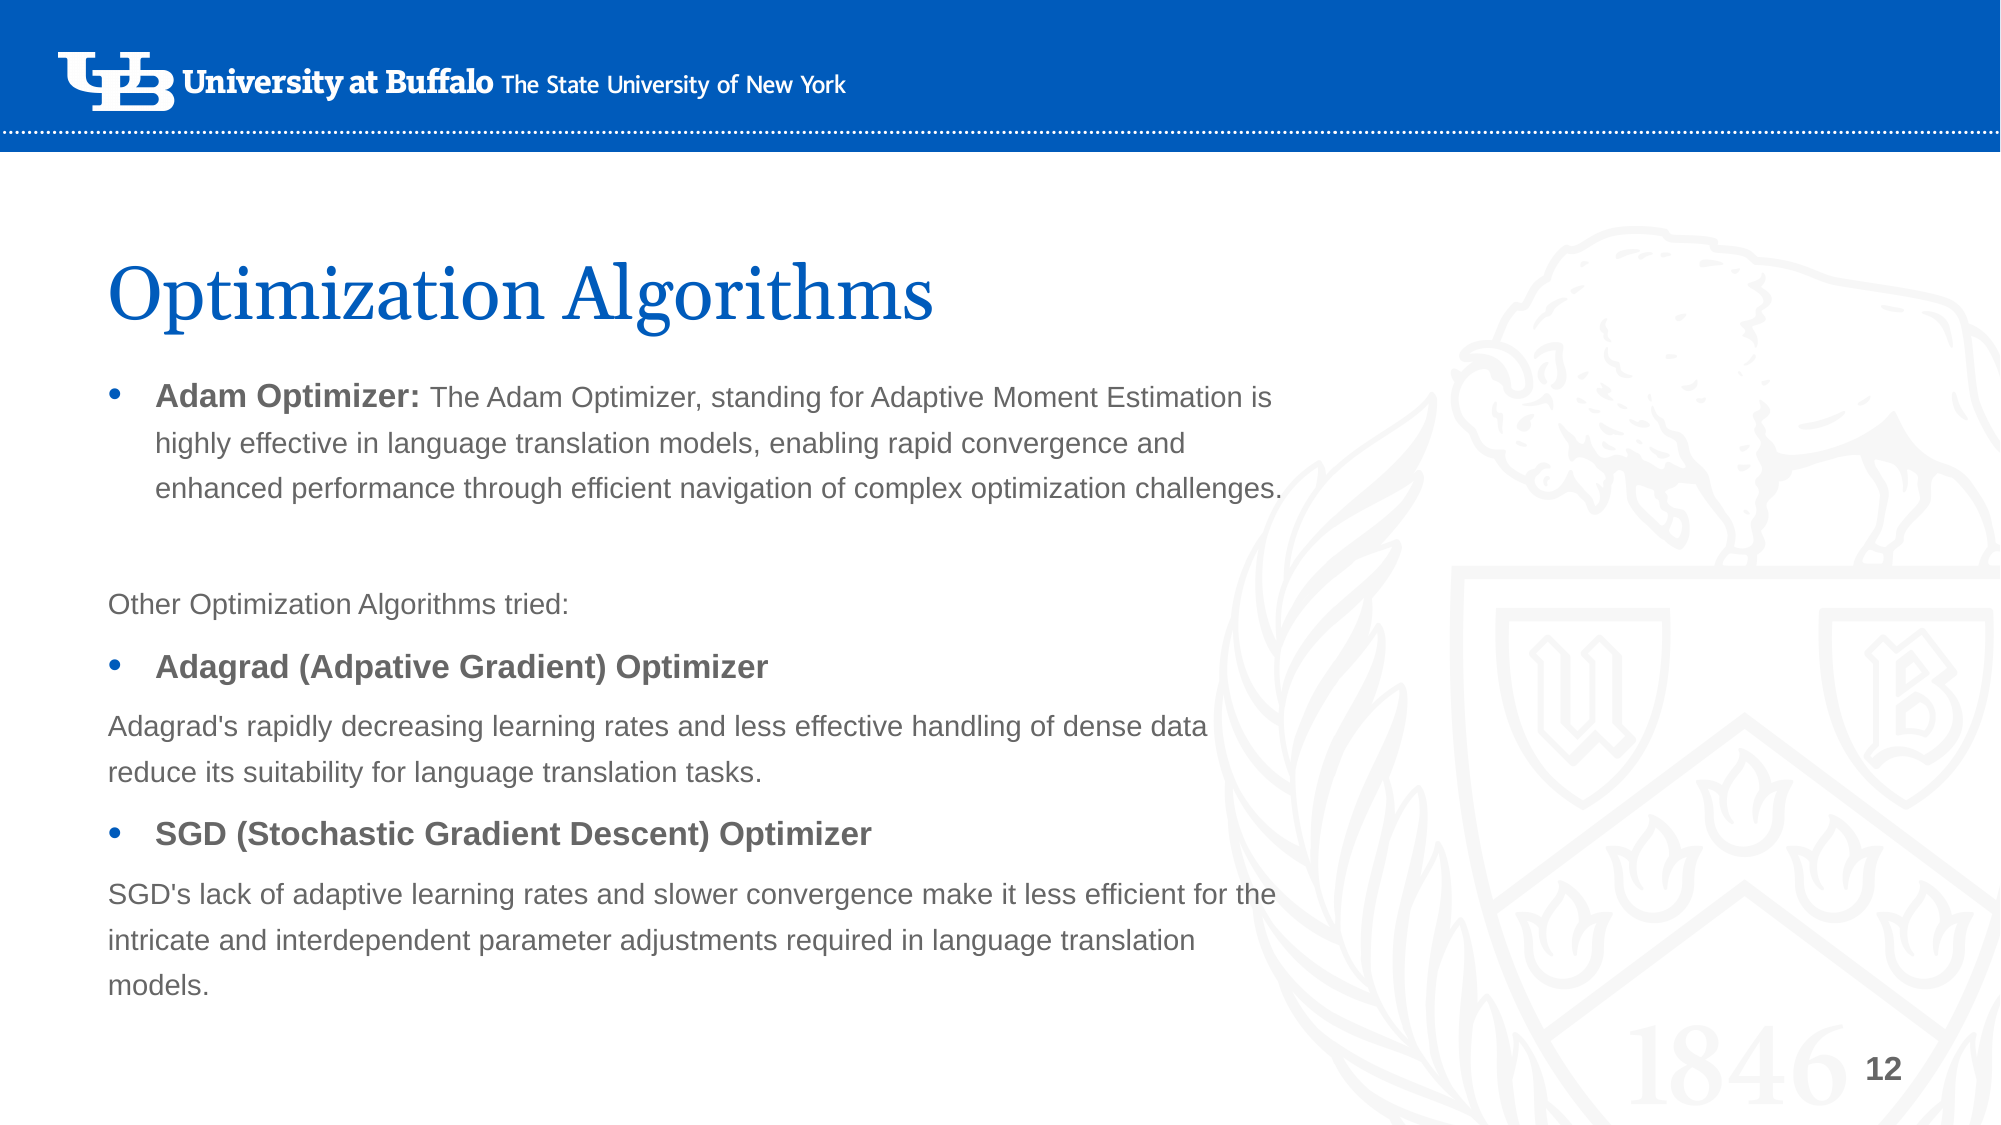

# Optimization Algorithms
Adam Optimizer: The Adam Optimizer, standing for Adaptive Moment Estimation is highly effective in language translation models, enabling rapid convergence and enhanced performance through efficient navigation of complex optimization challenges.

Other Optimization Algorithms tried:
Adagrad (Adpative Gradient) Optimizer
Adagrad's rapidly decreasing learning rates and less effective handling of dense data reduce its suitability for language translation tasks.
SGD (Stochastic Gradient Descent) Optimizer
SGD's lack of adaptive learning rates and slower convergence make it less efficient for the intricate and interdependent parameter adjustments required in language translation models.
12